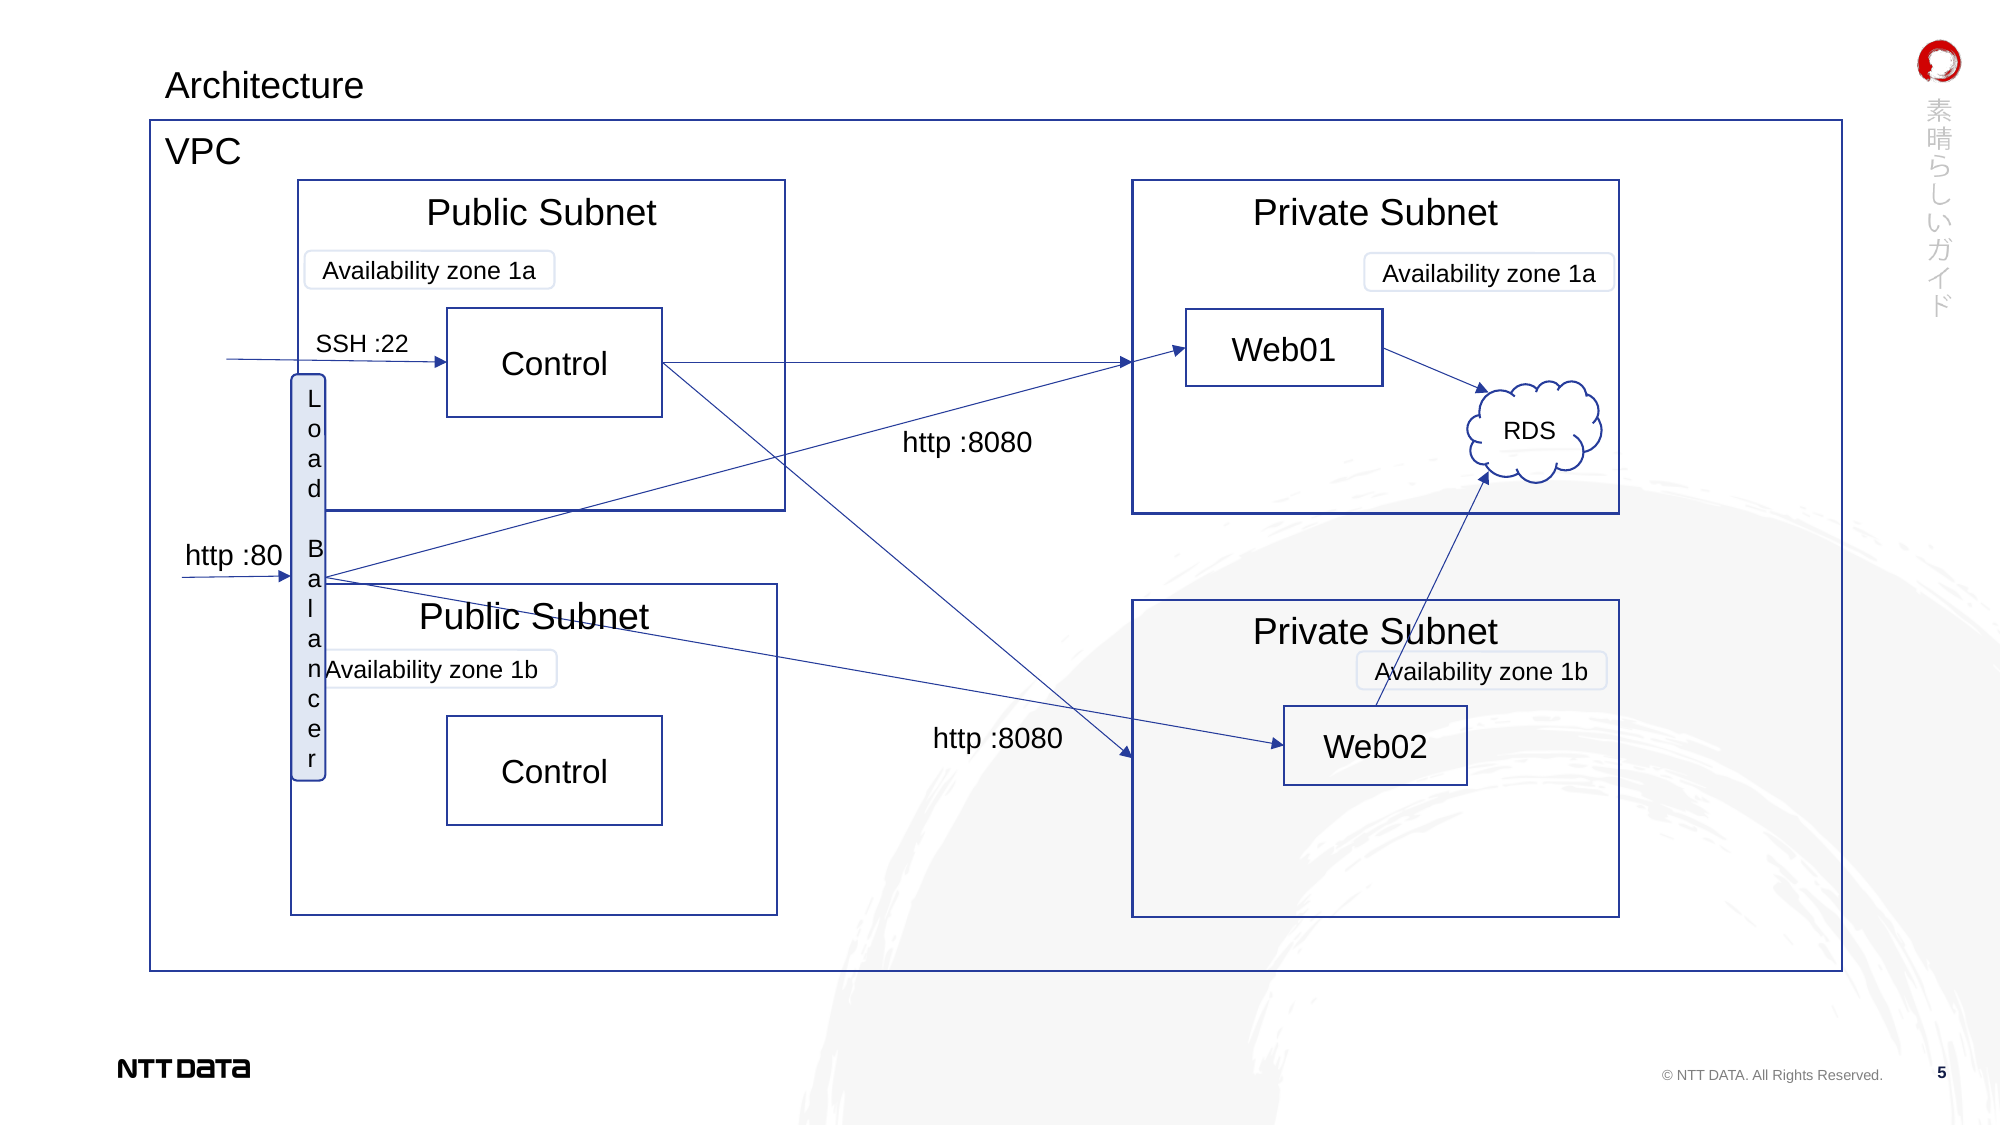

Architecture
VPC
Private Subnet
Public Subnet
Availability zone 1a
Availability zone 1a
Control
Web01
SSH :22
Load

Balancer
RDS
http :8080
http :80
Public Subnet
Private Subnet
Availability zone 1b
Availability zone 1b
Web02
Control
http :8080
5